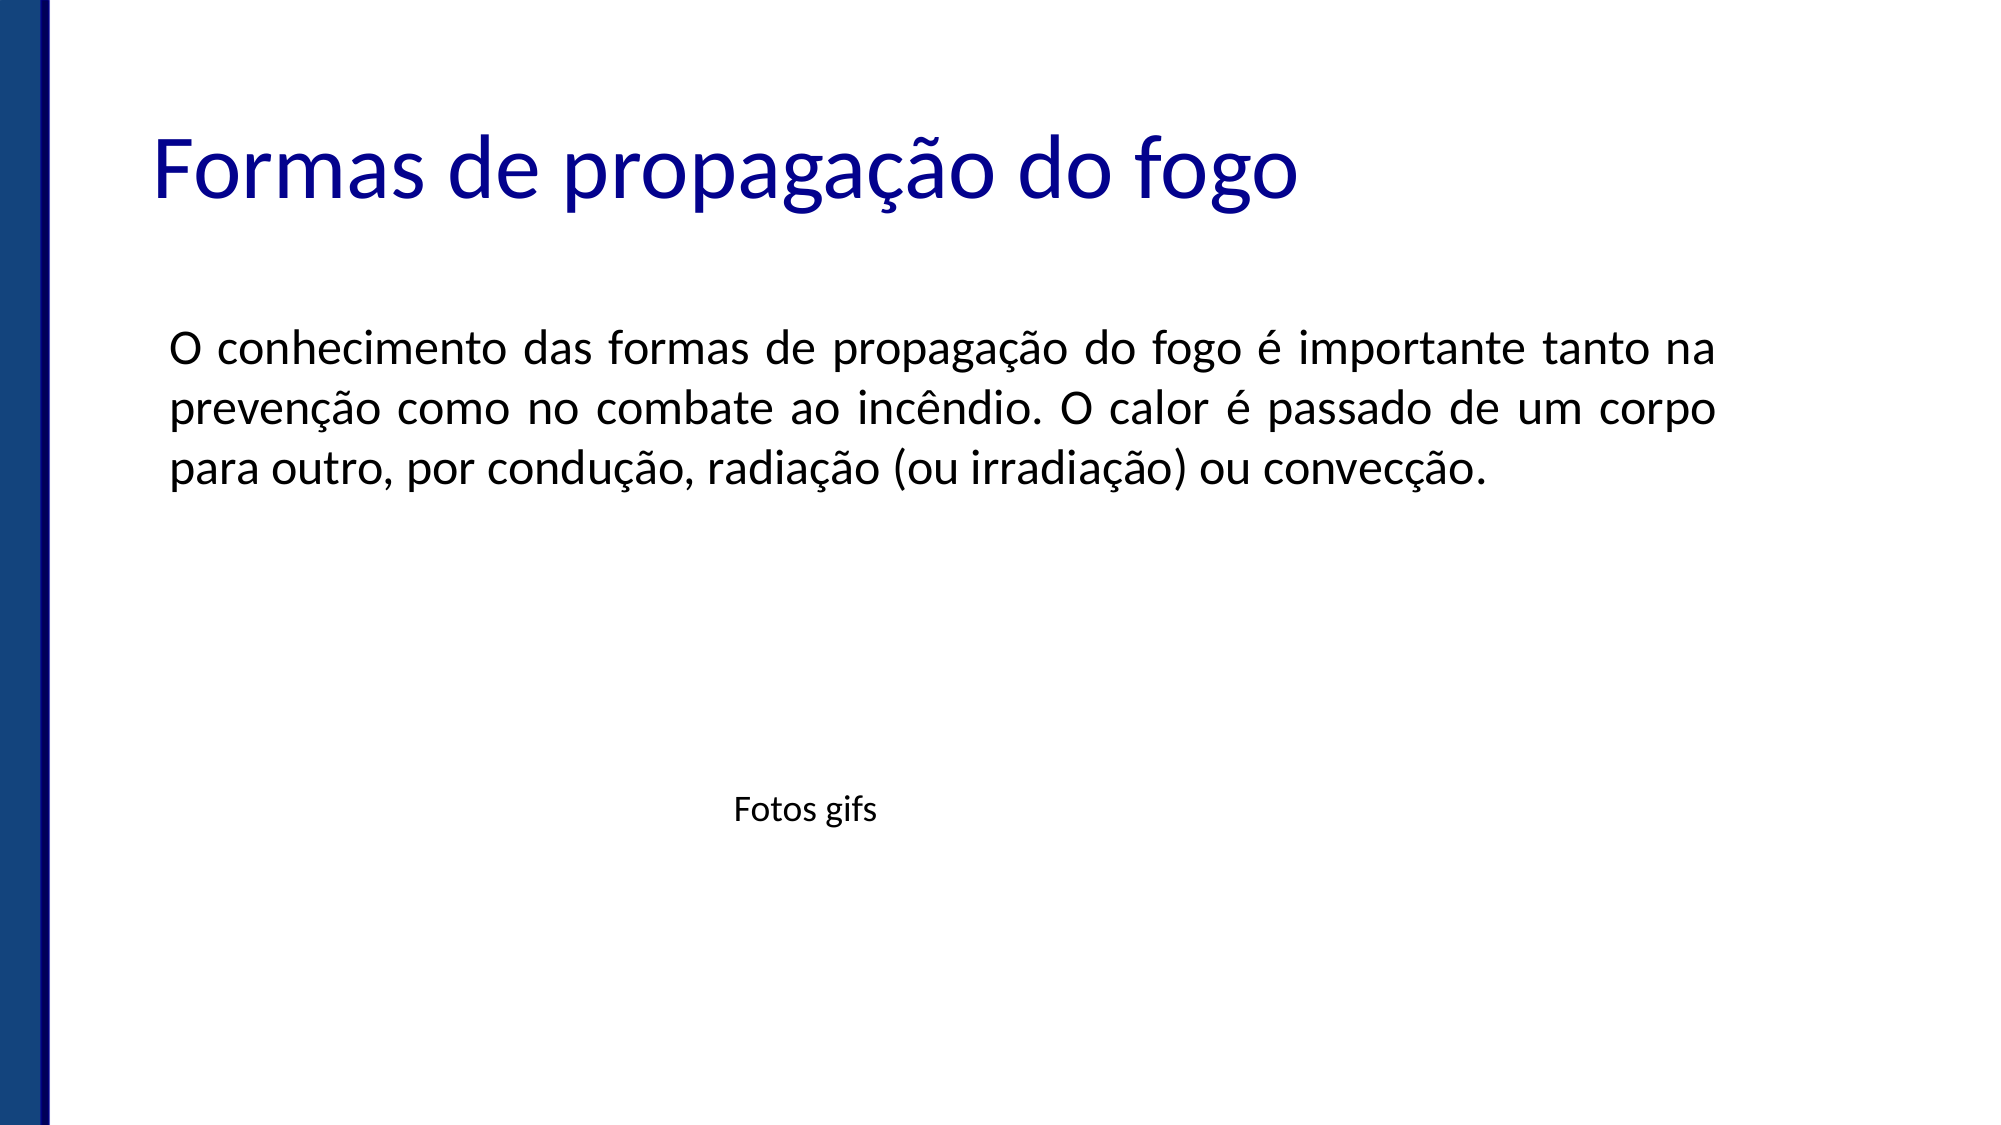

# Formas de propagação do fogo
O conhecimento das formas de propagação do fogo é importante tanto na prevenção como no combate ao incêndio. O calor é passado de um corpo para outro, por condução, radiação (ou irradiação) ou convecção.
Fotos gifs